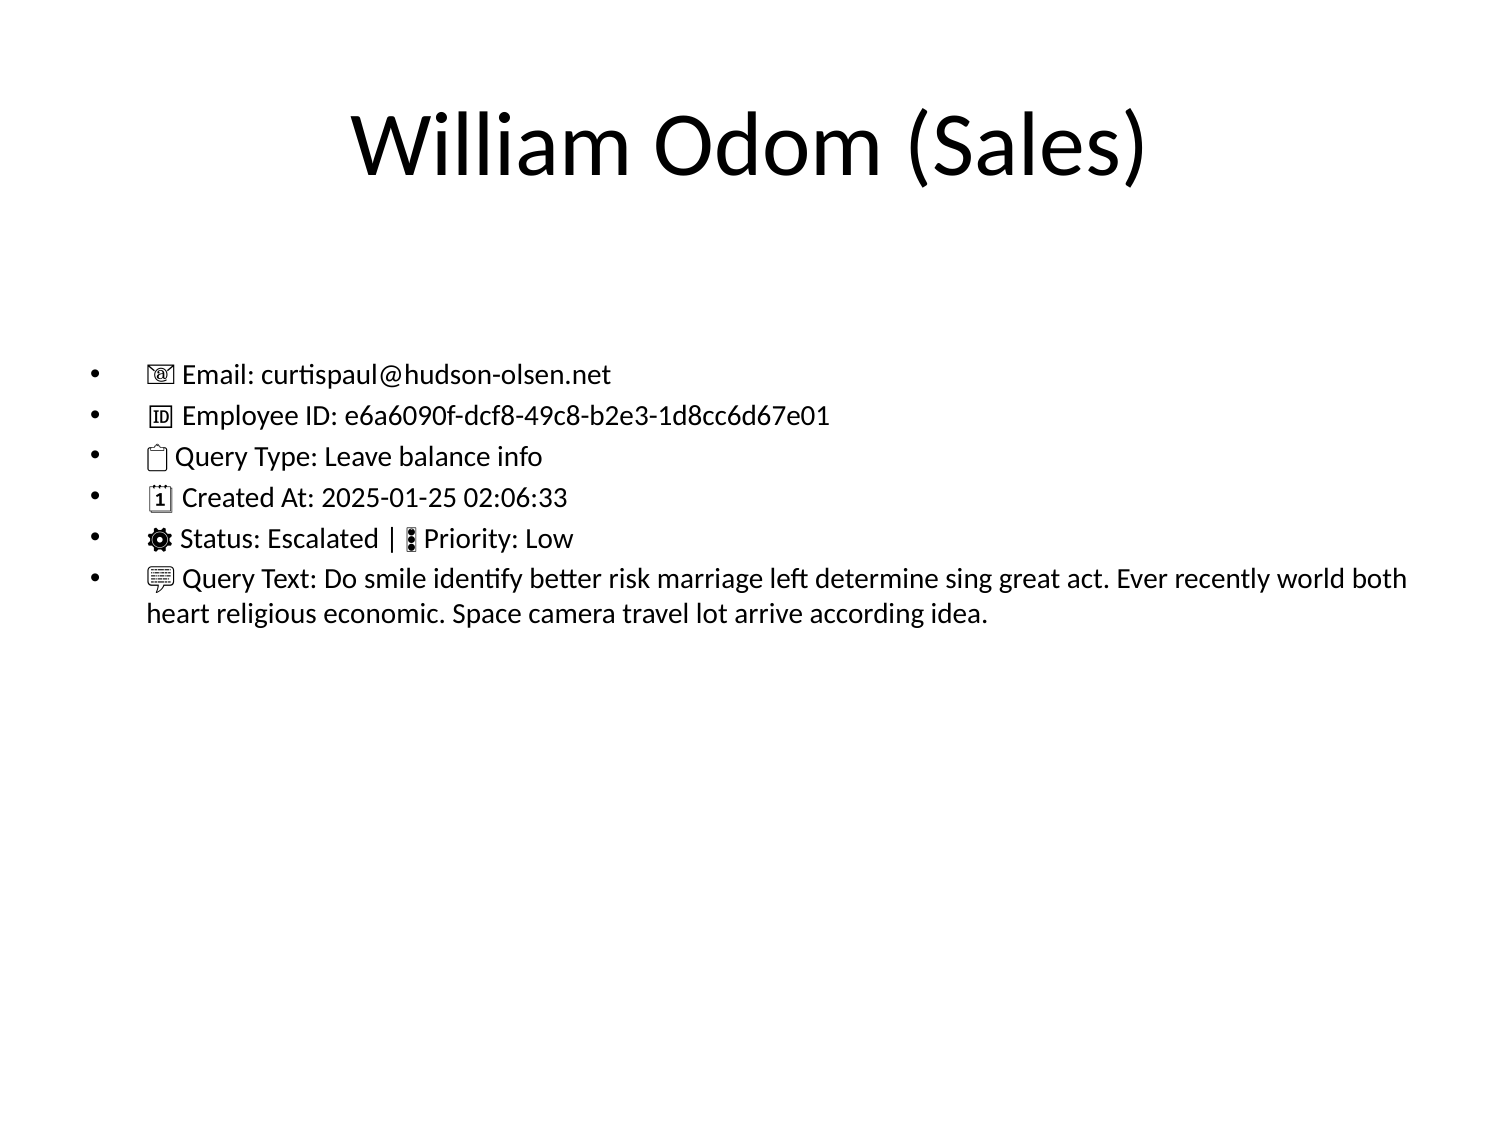

# William Odom (Sales)

📧 Email: curtispaul@hudson-olsen.net
🆔 Employee ID: e6a6090f-dcf8-49c8-b2e3-1d8cc6d67e01
📋 Query Type: Leave balance info
🗓 Created At: 2025-01-25 02:06:33
⚙ Status: Escalated | 🚦 Priority: Low
💬 Query Text: Do smile identify better risk marriage left determine sing great act. Ever recently world both heart religious economic. Space camera travel lot arrive according idea.